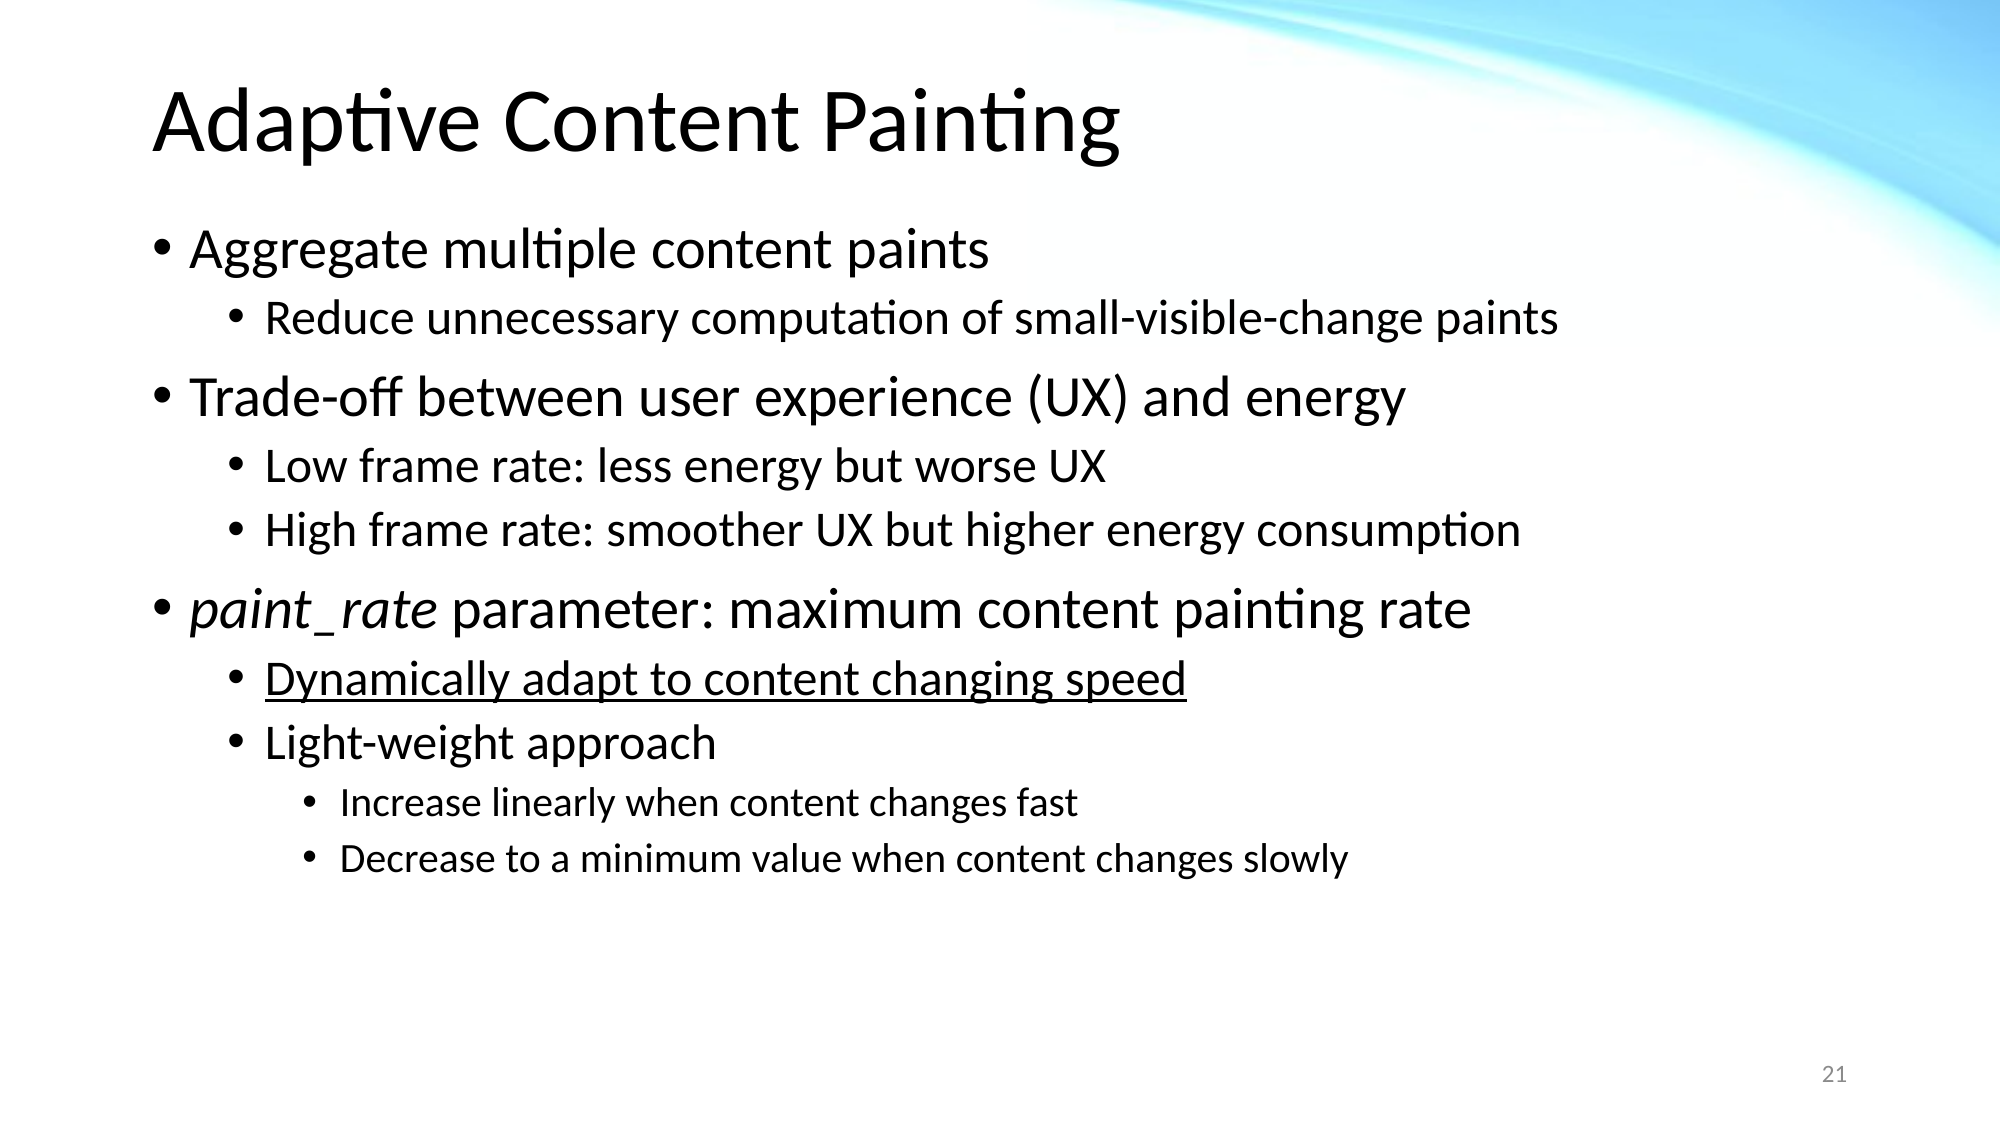

# Adaptive Content Painting
Aggregate multiple content paints
Reduce unnecessary computation of small-visible-change paints
Trade-off between user experience (UX) and energy
Low frame rate: less energy but worse UX
High frame rate: smoother UX but higher energy consumption
paint_rate parameter: maximum content painting rate
Dynamically adapt to content changing speed
Light-weight approach
Increase linearly when content changes fast
Decrease to a minimum value when content changes slowly
21